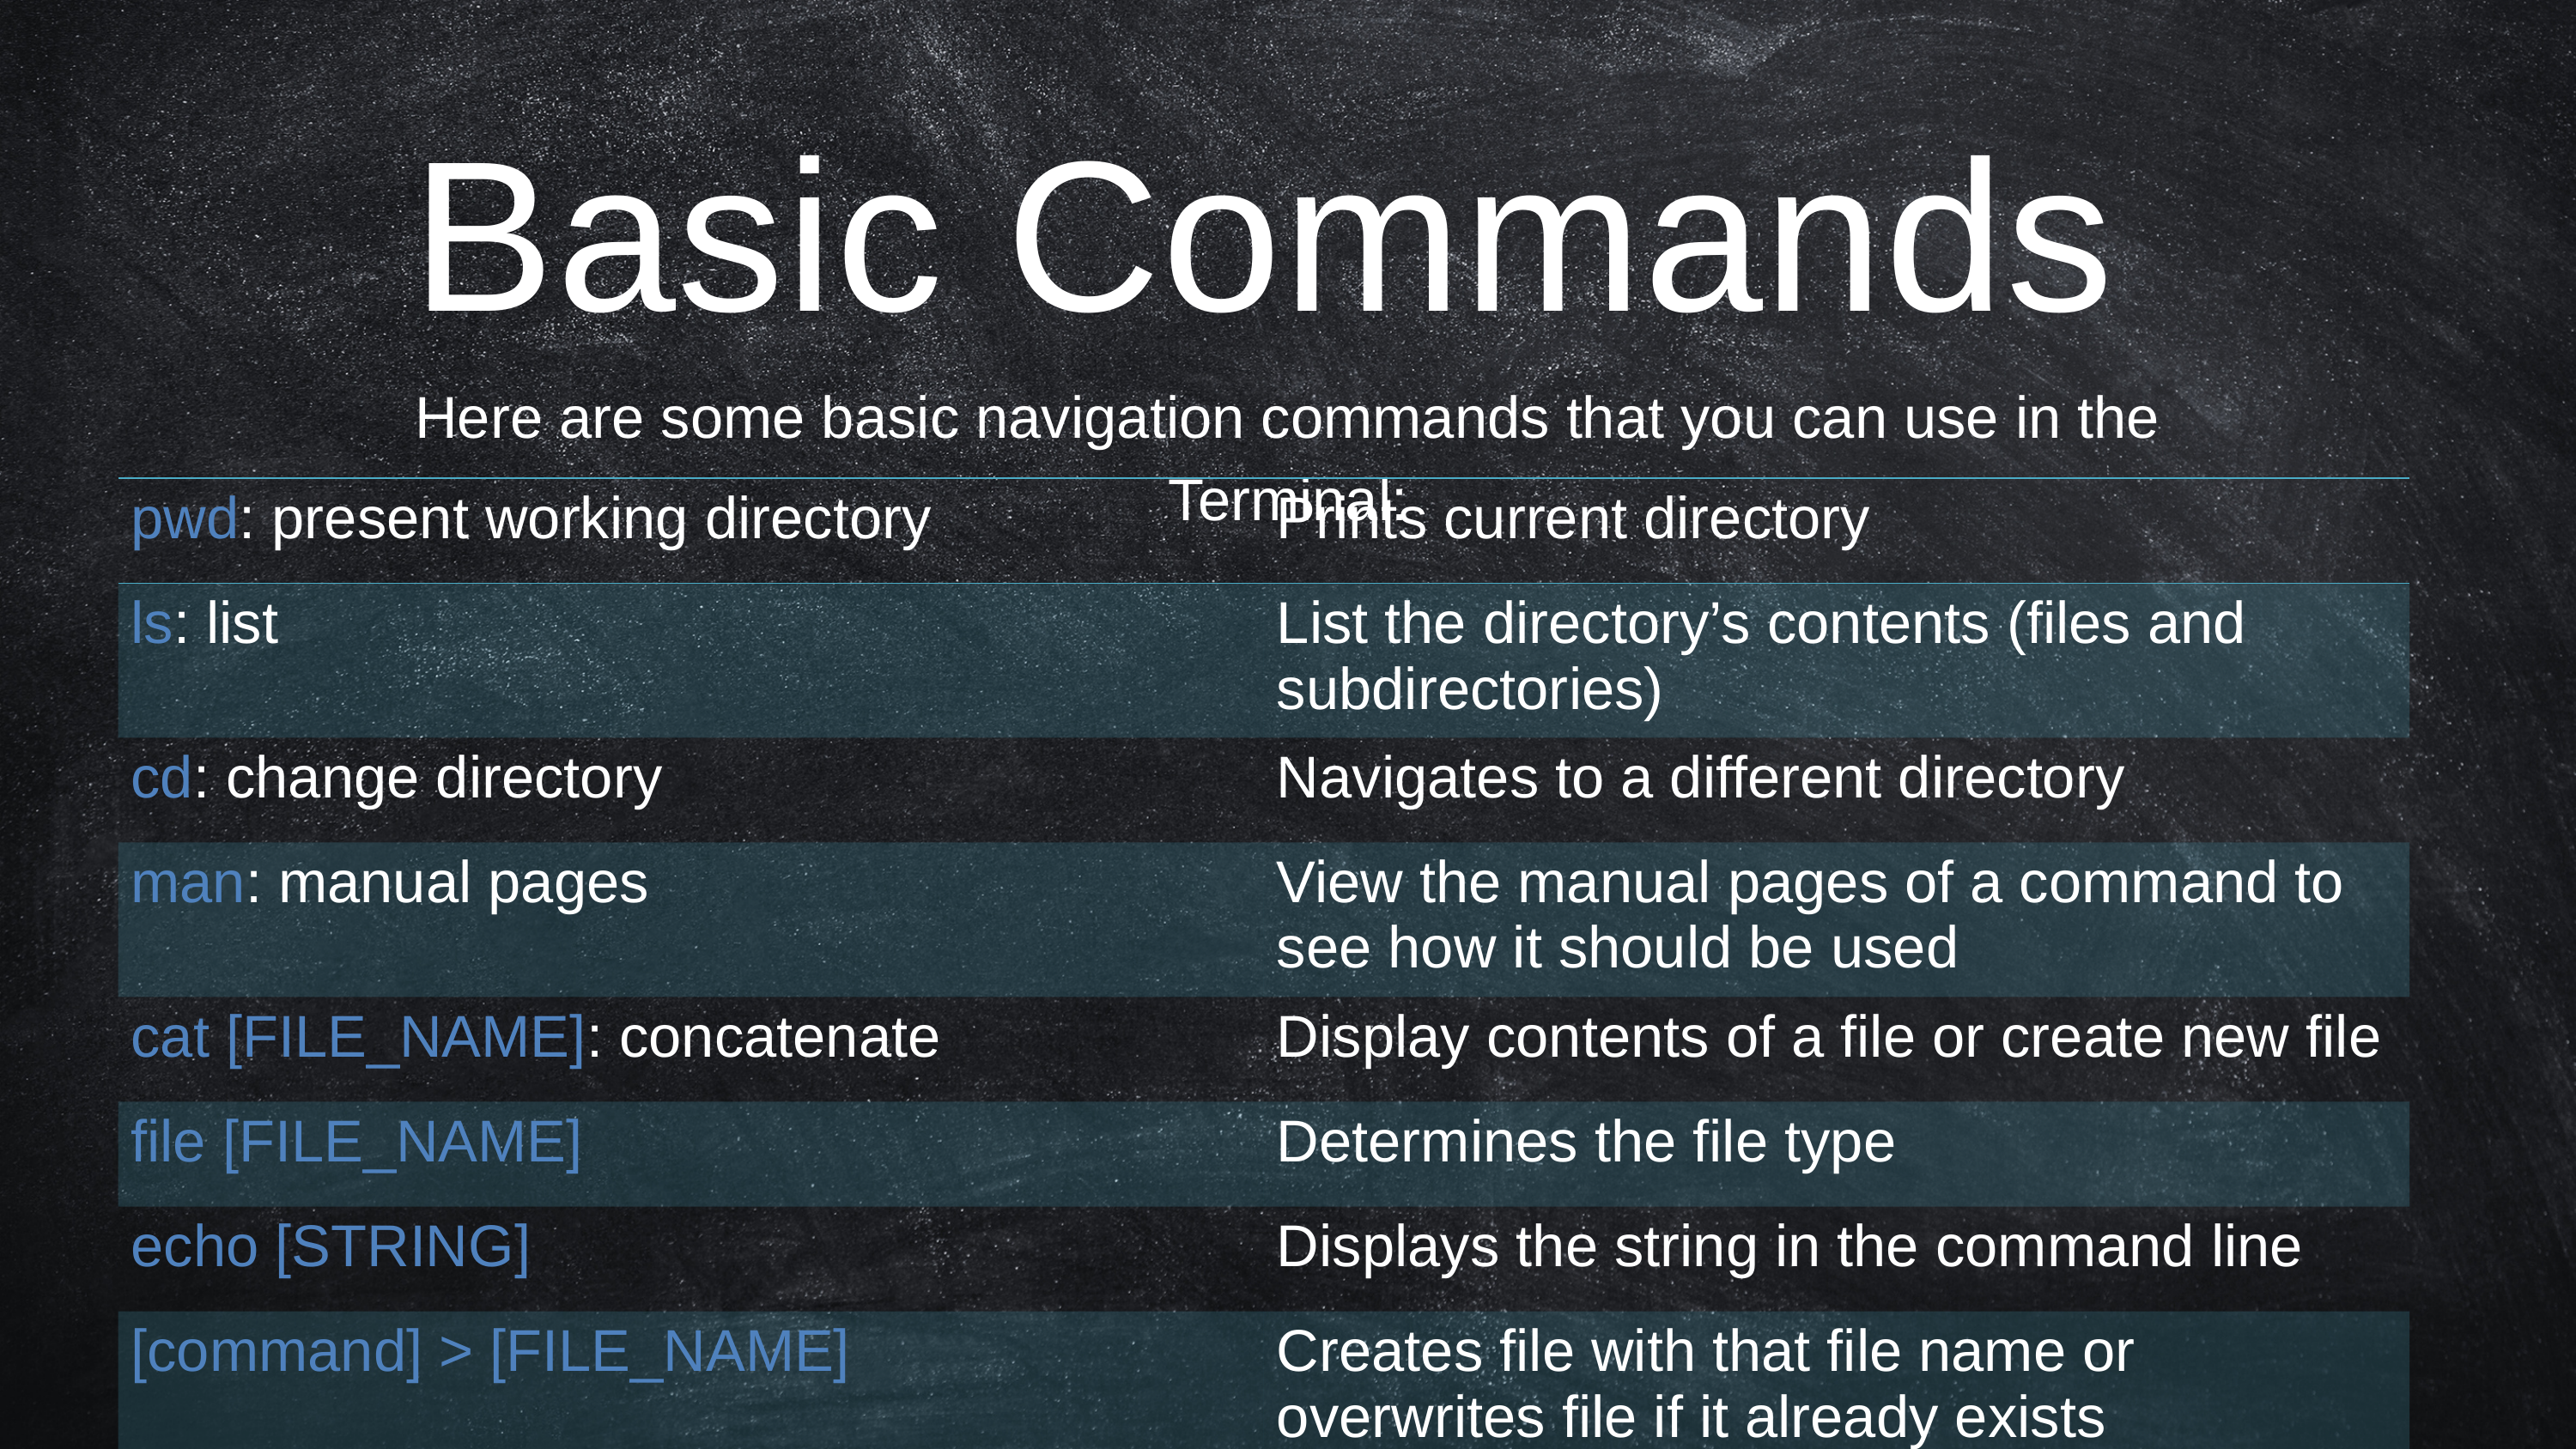

Basic Commands
Here are some basic navigation commands that you can use in the Terminal:
| pwd: present working directory | Prints current directory |
| --- | --- |
| ls: list | List the directory’s contents (files and subdirectories) |
| cd: change directory | Navigates to a different directory |
| man: manual pages | View the manual pages of a command to see how it should be used |
| cat [FILE\_NAME]: concatenate | Display contents of a file or create new file |
| file [FILE\_NAME] | Determines the file type |
| echo [STRING] | Displays the string in the command line |
| [command] > [FILE\_NAME] | Creates file with that file name or overwrites file if it already exists |